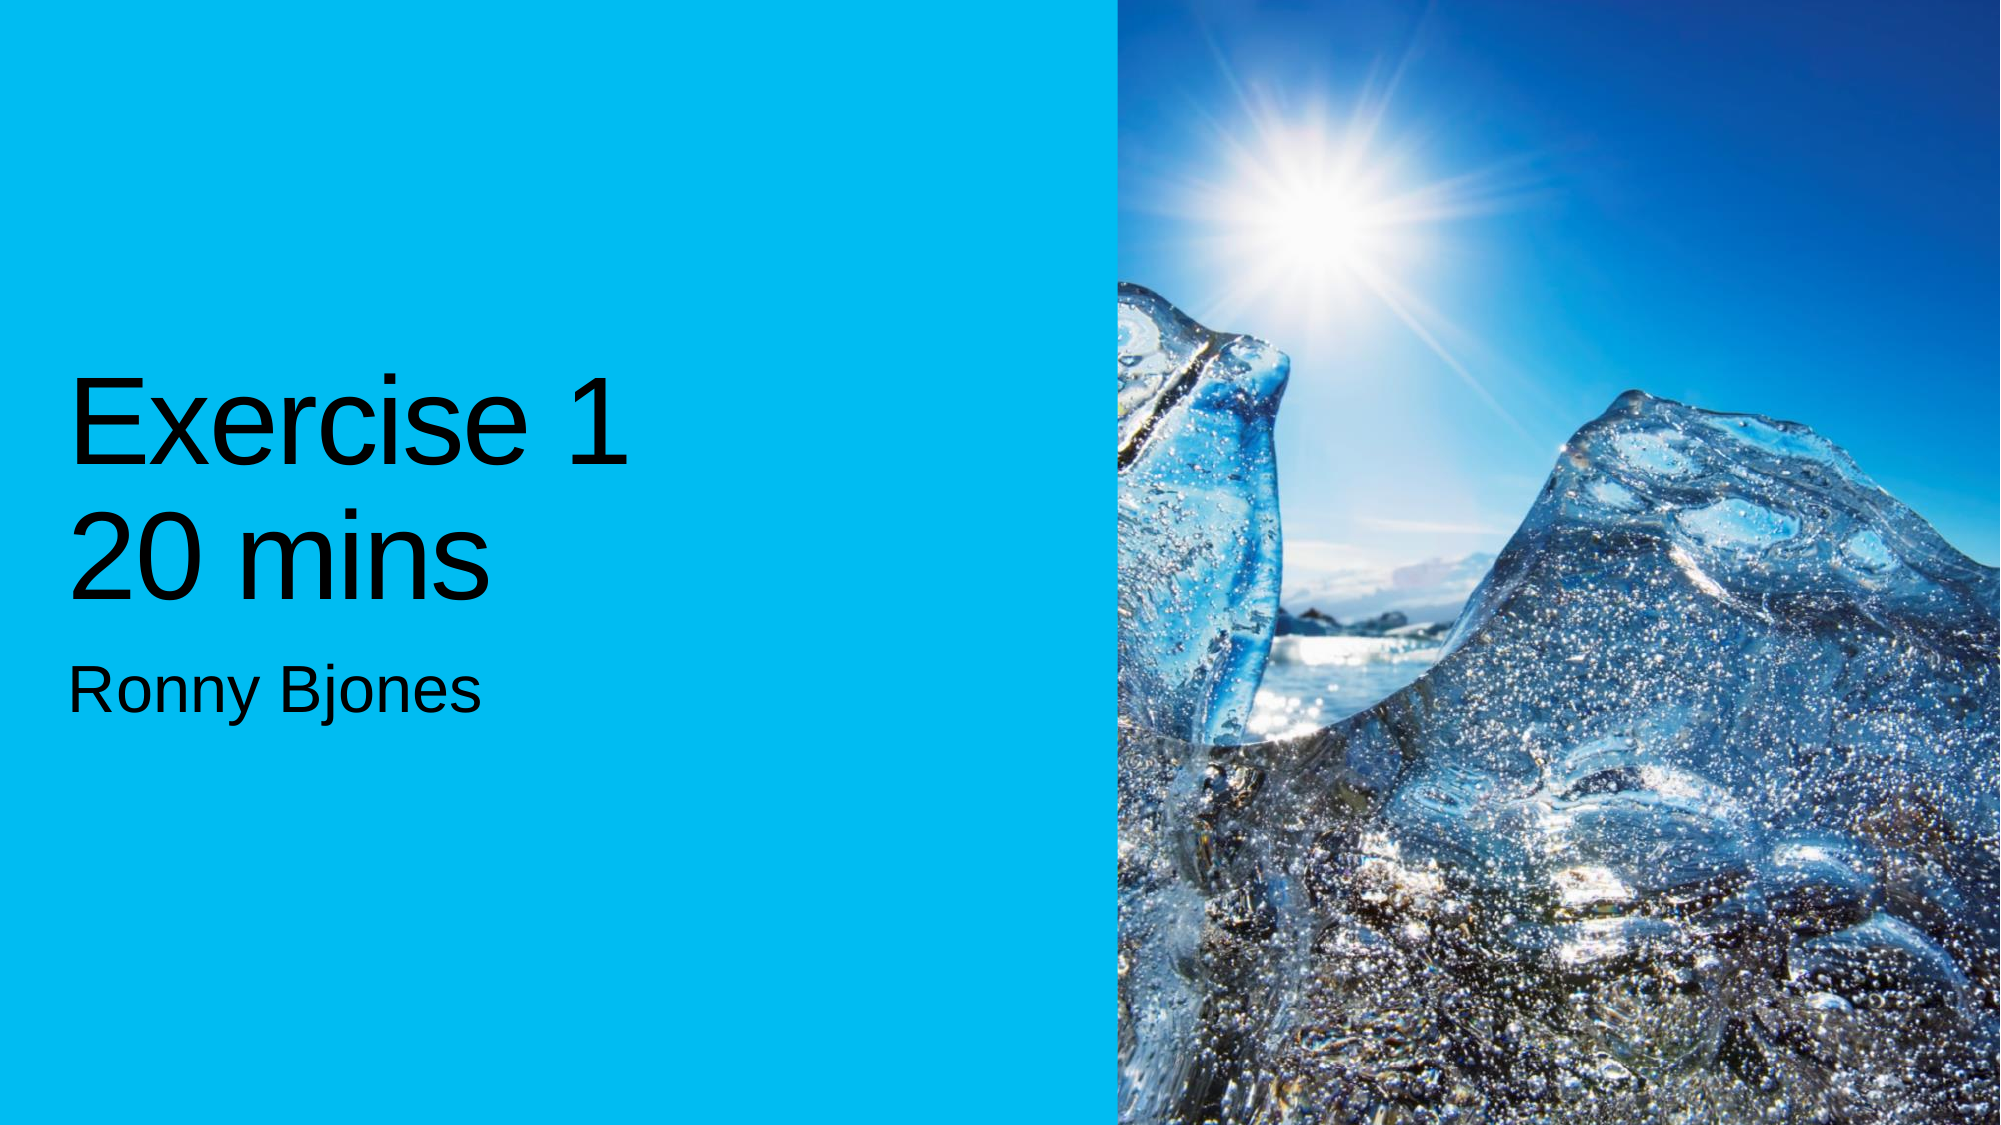

# Exercise 1 20 mins
Ronny Bjones